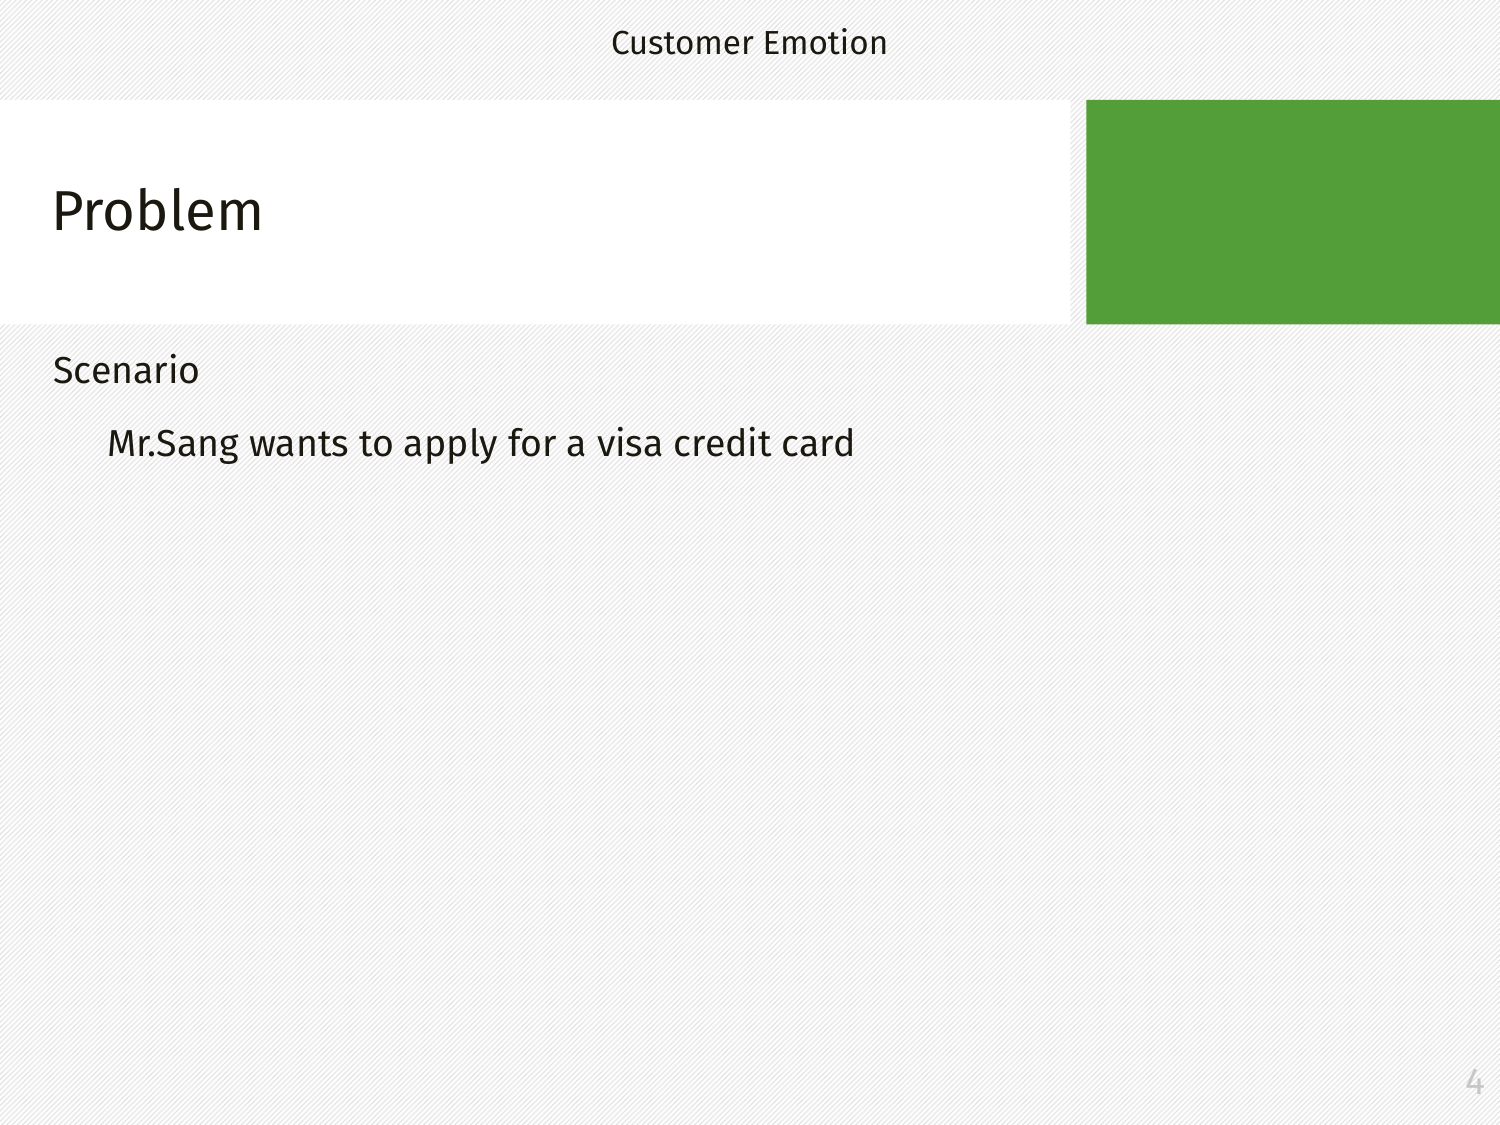

Customer Emotion
Problem
Scenario
Mr.Sang wants to apply for a visa credit card

4